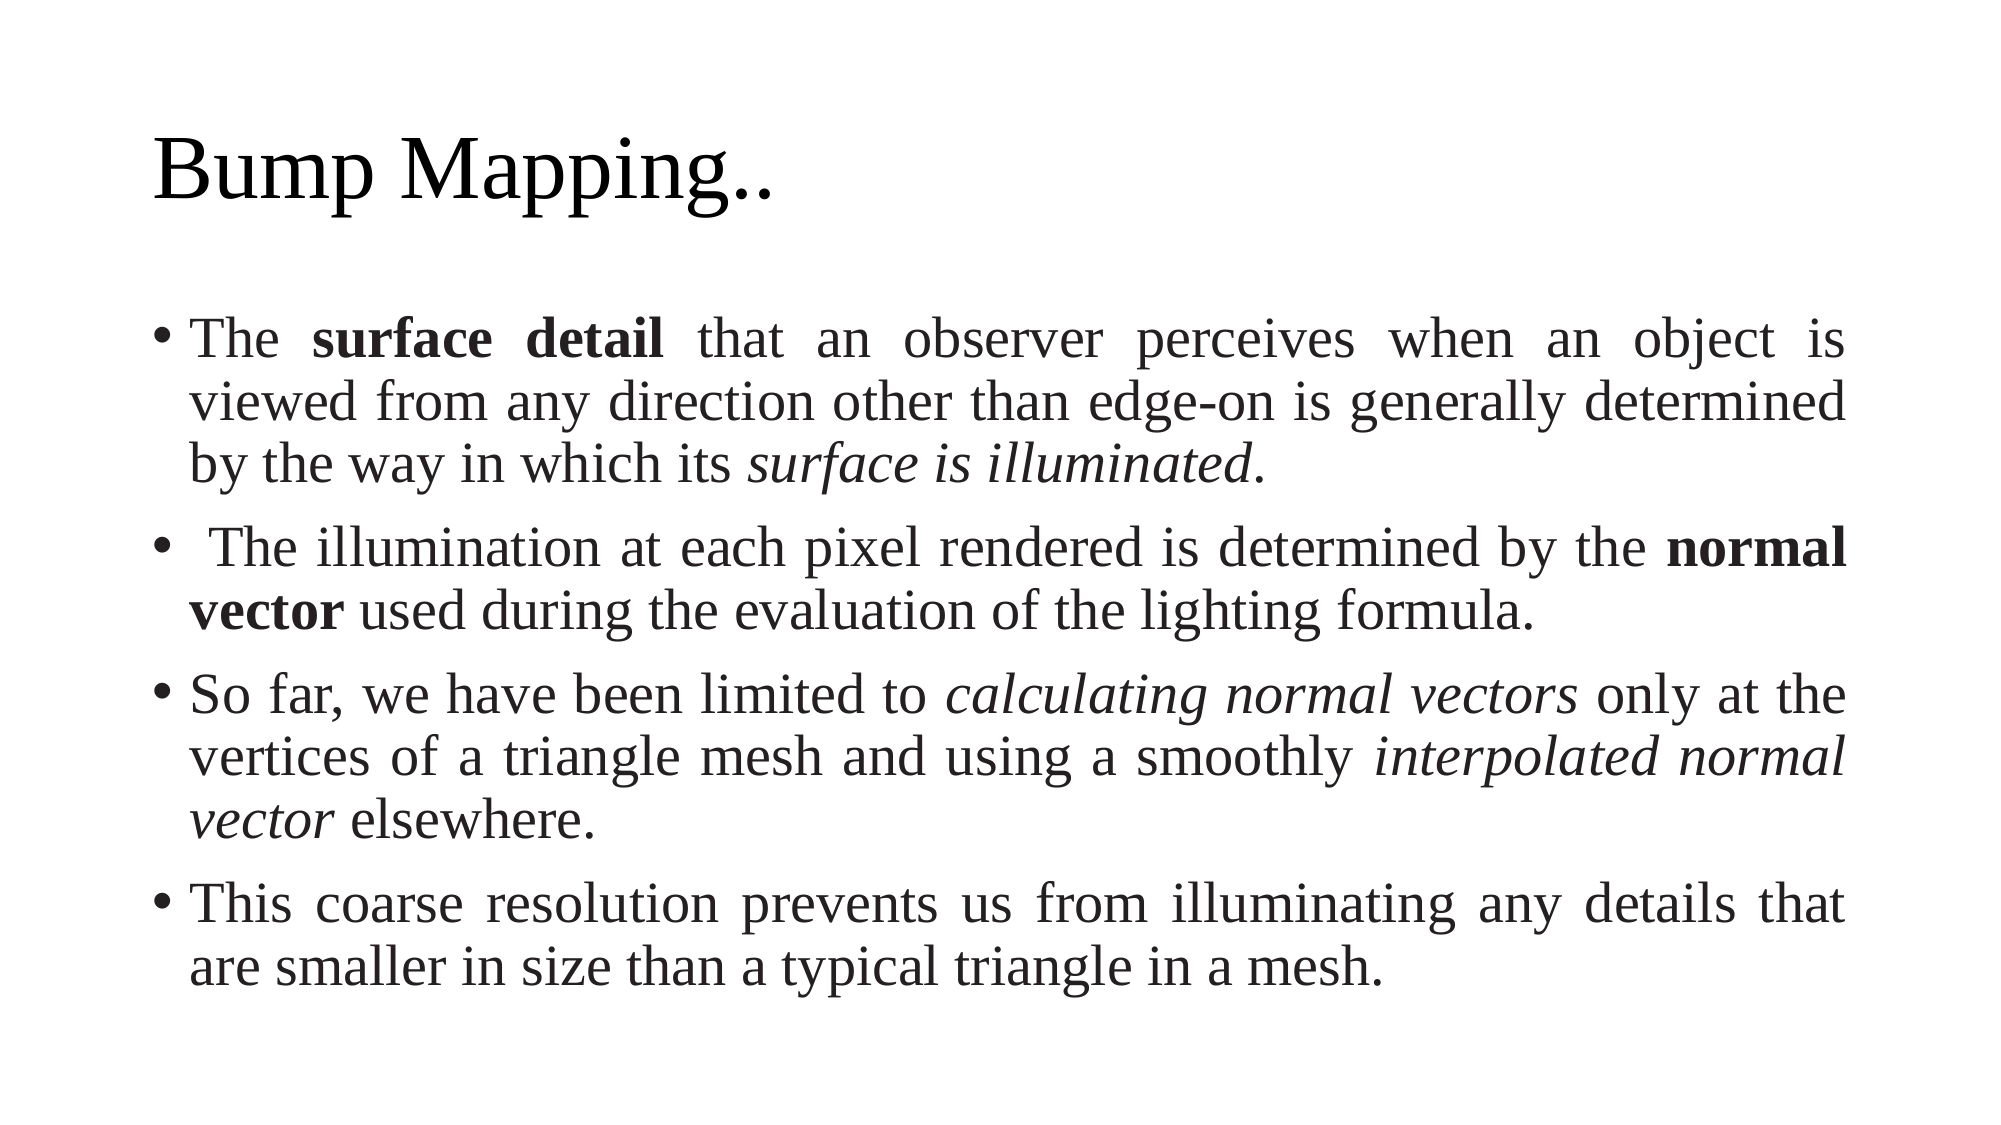

# Bump Mapping..
The surface detail that an observer perceives when an object is viewed from any direction other than edge-on is generally determined by the way in which its surface is illuminated.
 The illumination at each pixel rendered is determined by the normal vector used during the evaluation of the lighting formula.
So far, we have been limited to calculating normal vectors only at the vertices of a triangle mesh and using a smoothly interpolated normal vector elsewhere.
This coarse resolution prevents us from illuminating any details that are smaller in size than a typical triangle in a mesh.